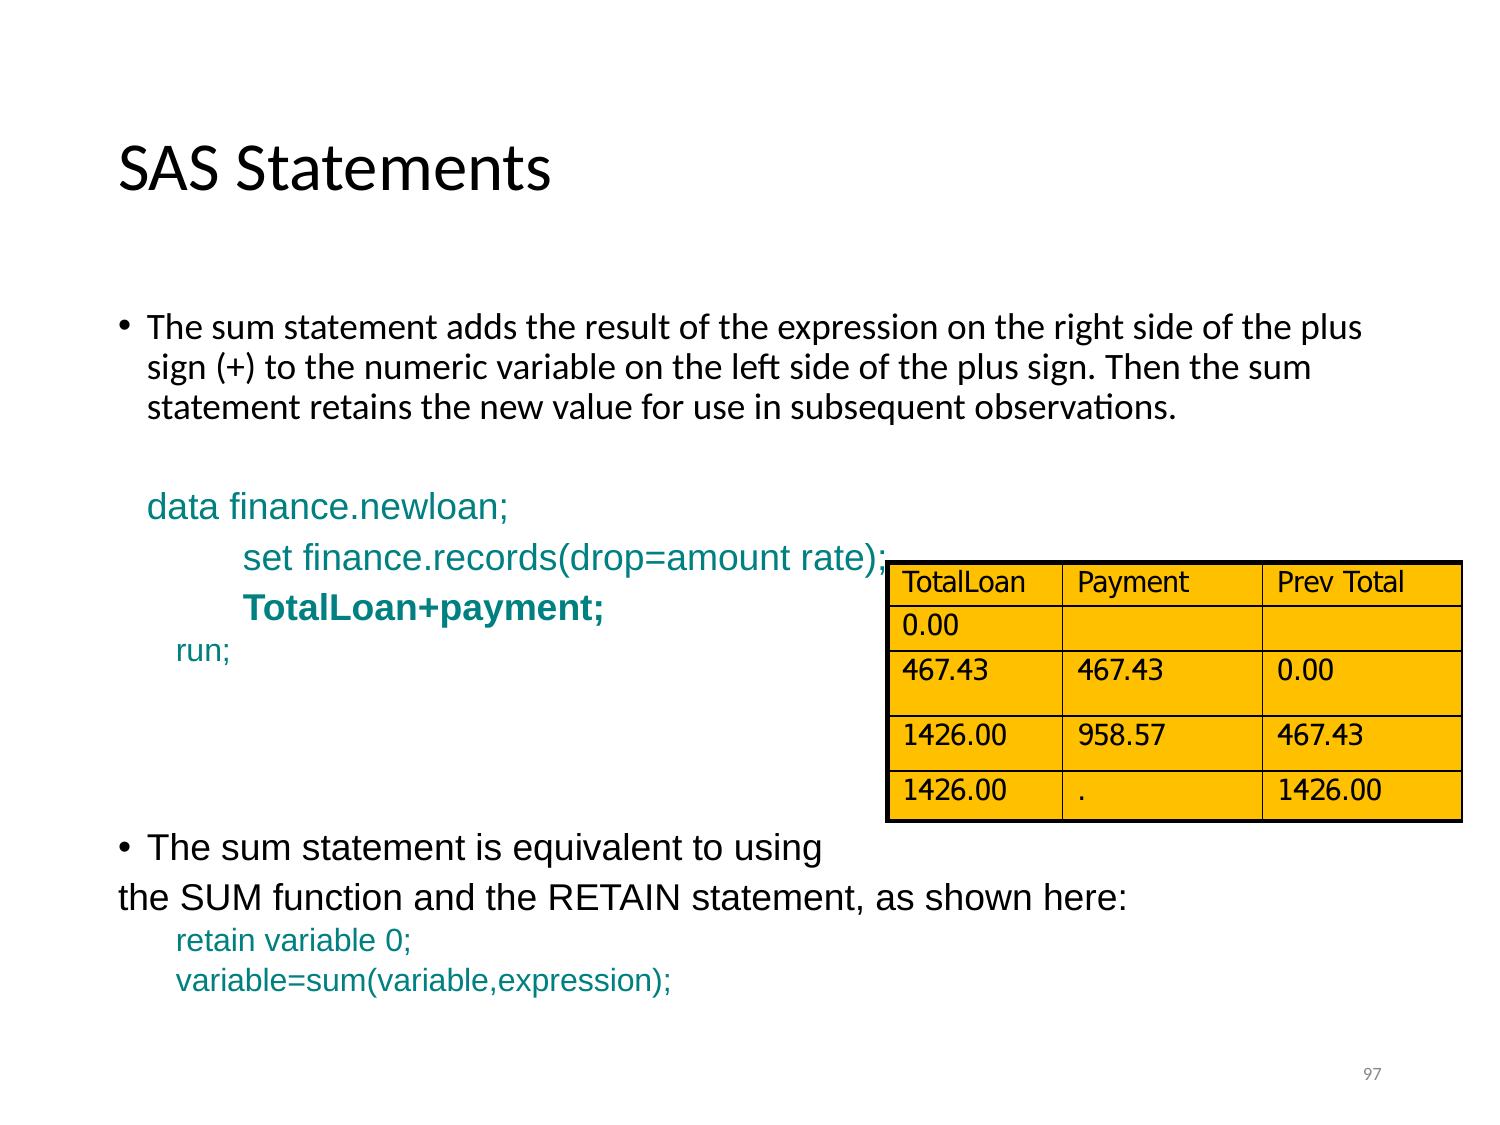

# SAS Statements
The sum statement adds the result of the expression on the right side of the plus sign (+) to the numeric variable on the left side of the plus sign. Then the sum statement retains the new value for use in subsequent observations.

	data finance.newloan;
     		set finance.records(drop=amount rate);
     		TotalLoan+payment;
run;

The sum statement is equivalent to using
the SUM function and the RETAIN statement, as shown here:
retain variable 0;
variable=sum(variable,expression);

| TotalLoan | Payment | Prev Total |
| --- | --- | --- |
| 0.00 |  |  |
| 467.43 | 467.43 | 0.00 |
| 1426.00 | 958.57 | 467.43 |
| 1426.00 | . | 1426.00 |
97